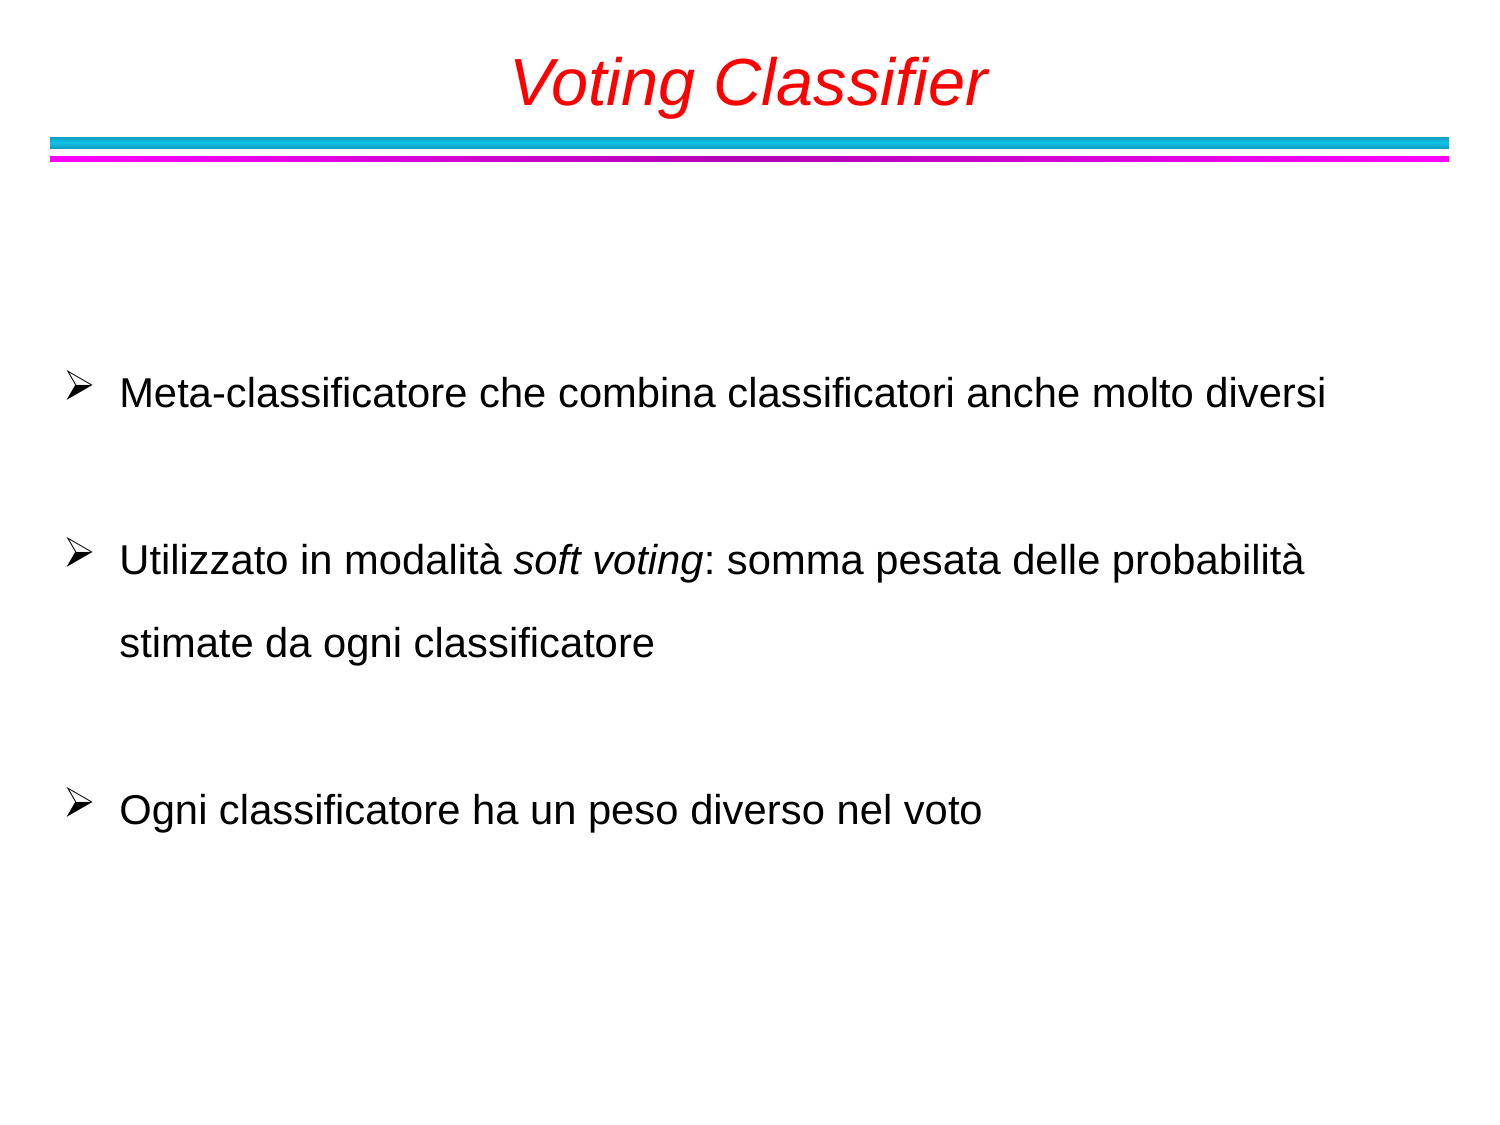

Voting Classifier
Meta-classificatore che combina classificatori anche molto diversi
Utilizzato in modalità soft voting: somma pesata delle probabilità stimate da ogni classificatore
Ogni classificatore ha un peso diverso nel voto